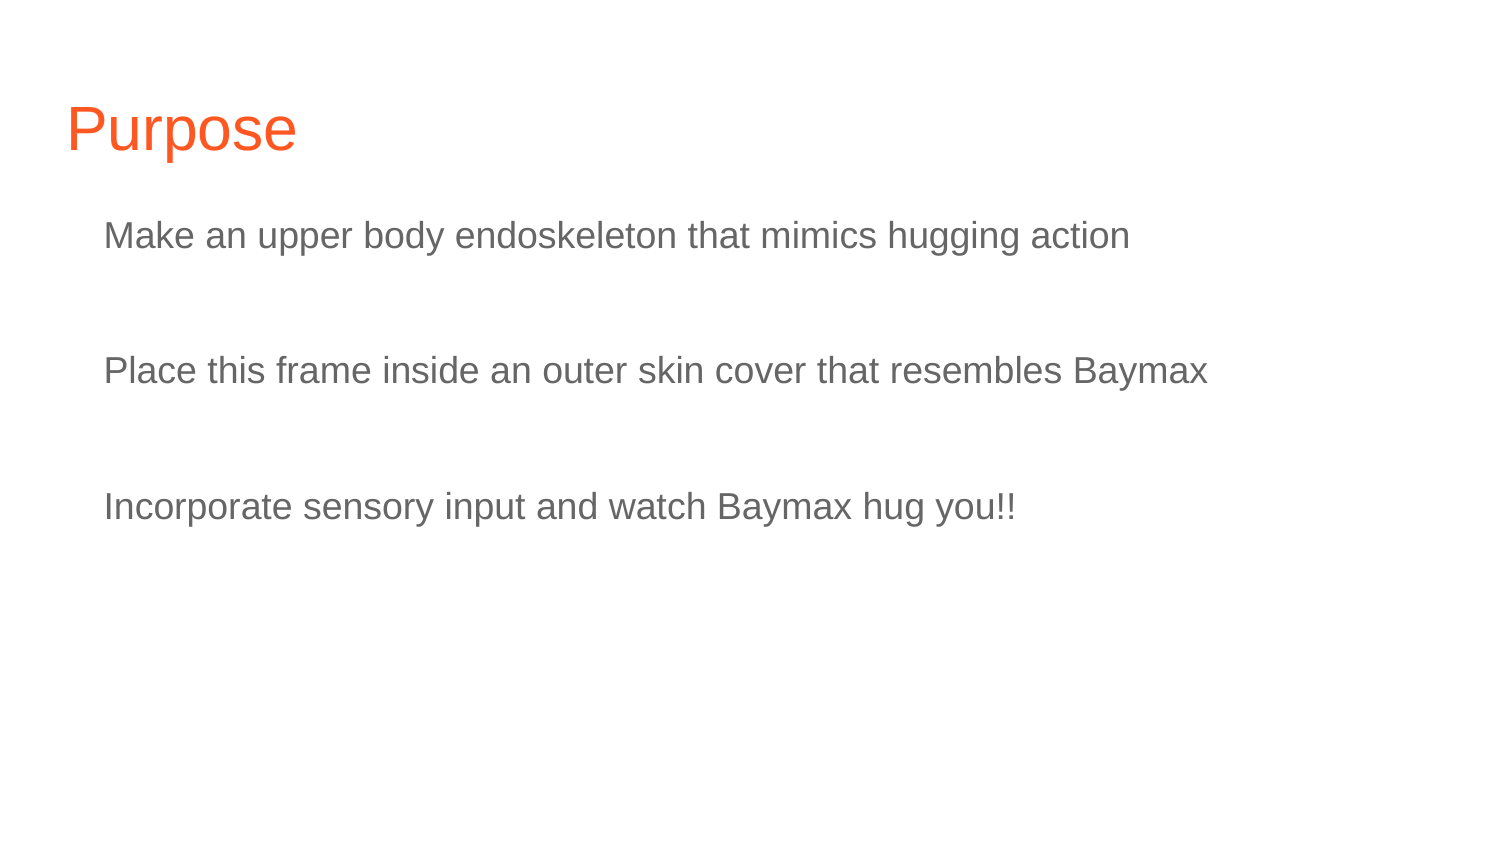

# Purpose
Make an upper body endoskeleton that mimics hugging action

Place this frame inside an outer skin cover that resembles Baymax

Incorporate sensory input and watch Baymax hug you!!